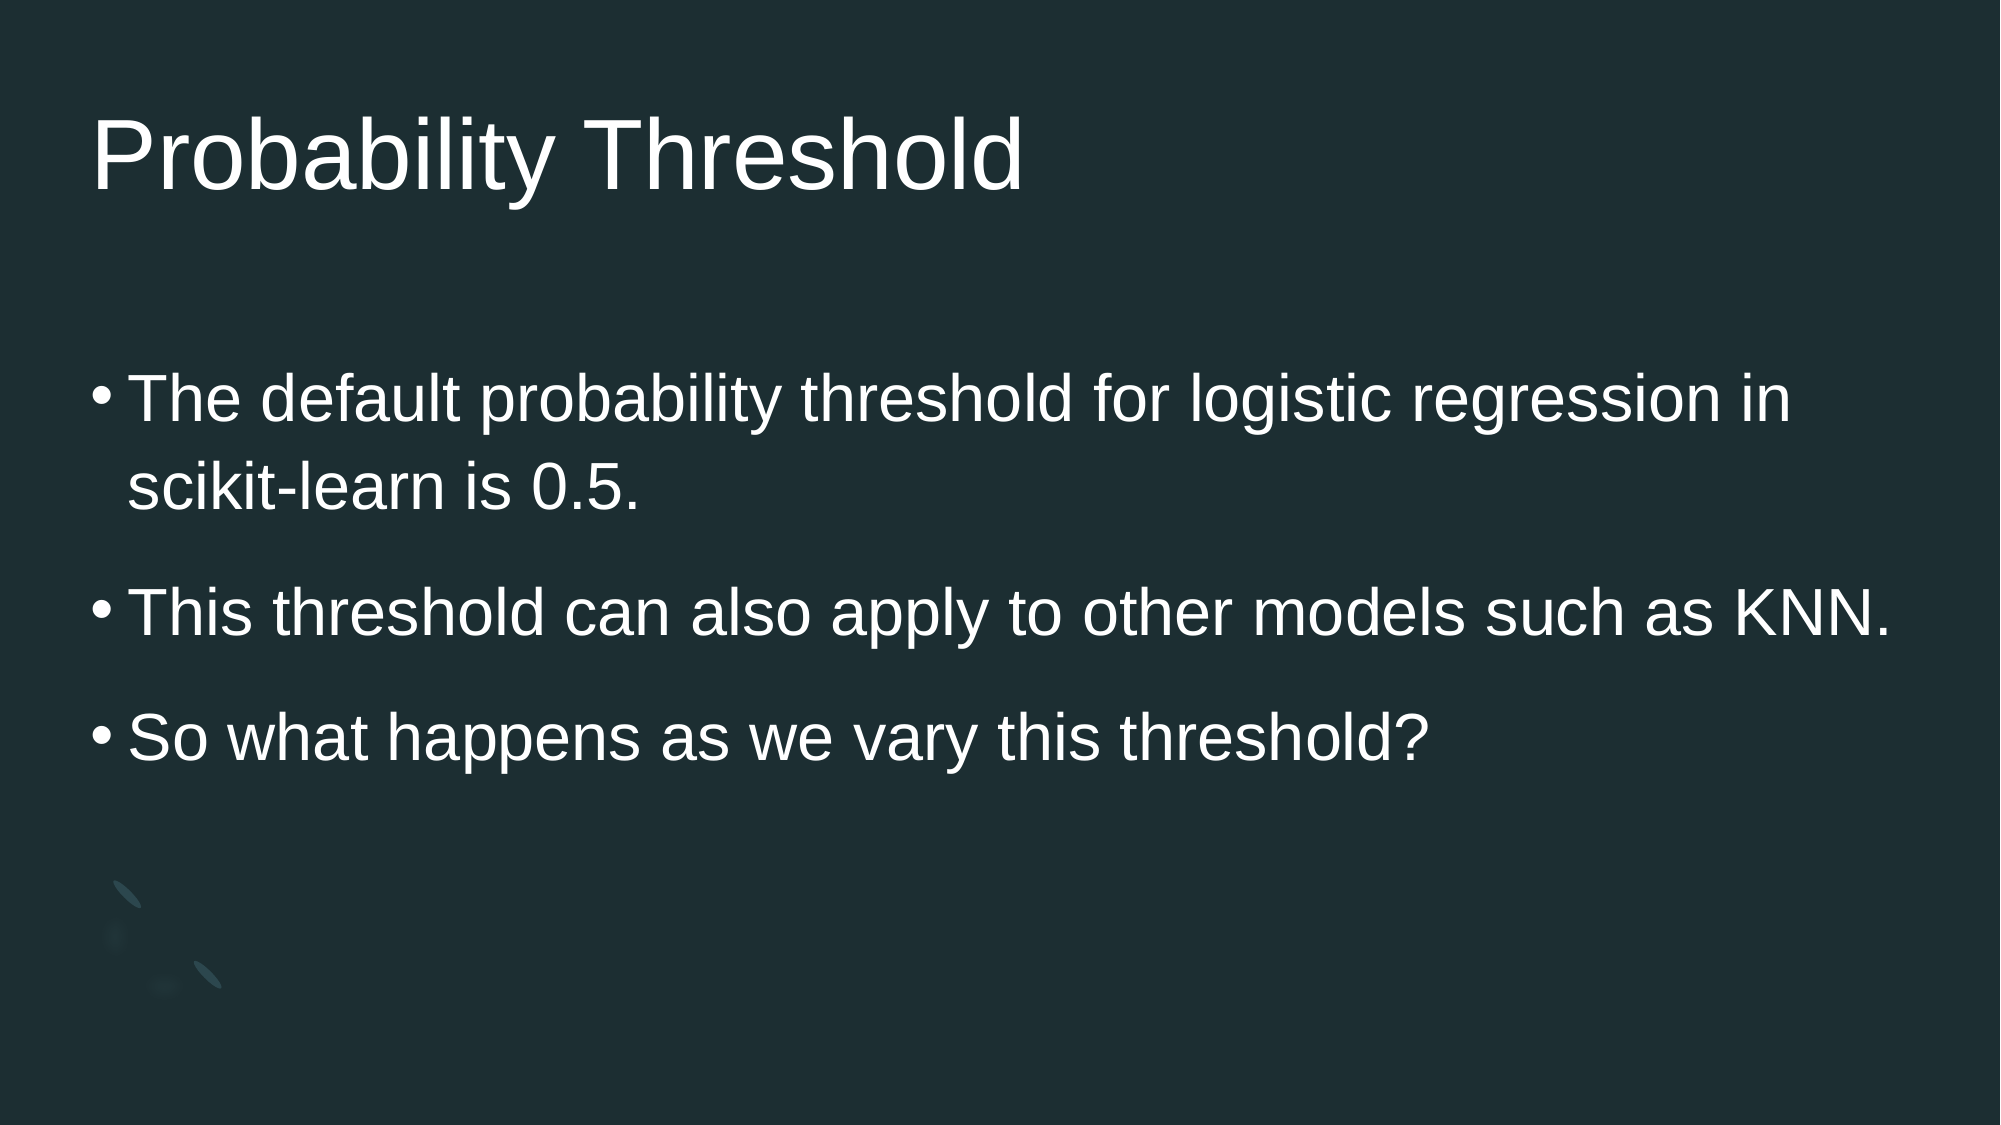

# Probability Threshold
The default probability threshold for logistic regression in scikit-learn is 0.5.
This threshold can also apply to other models such as KNN.
So what happens as we vary this threshold?